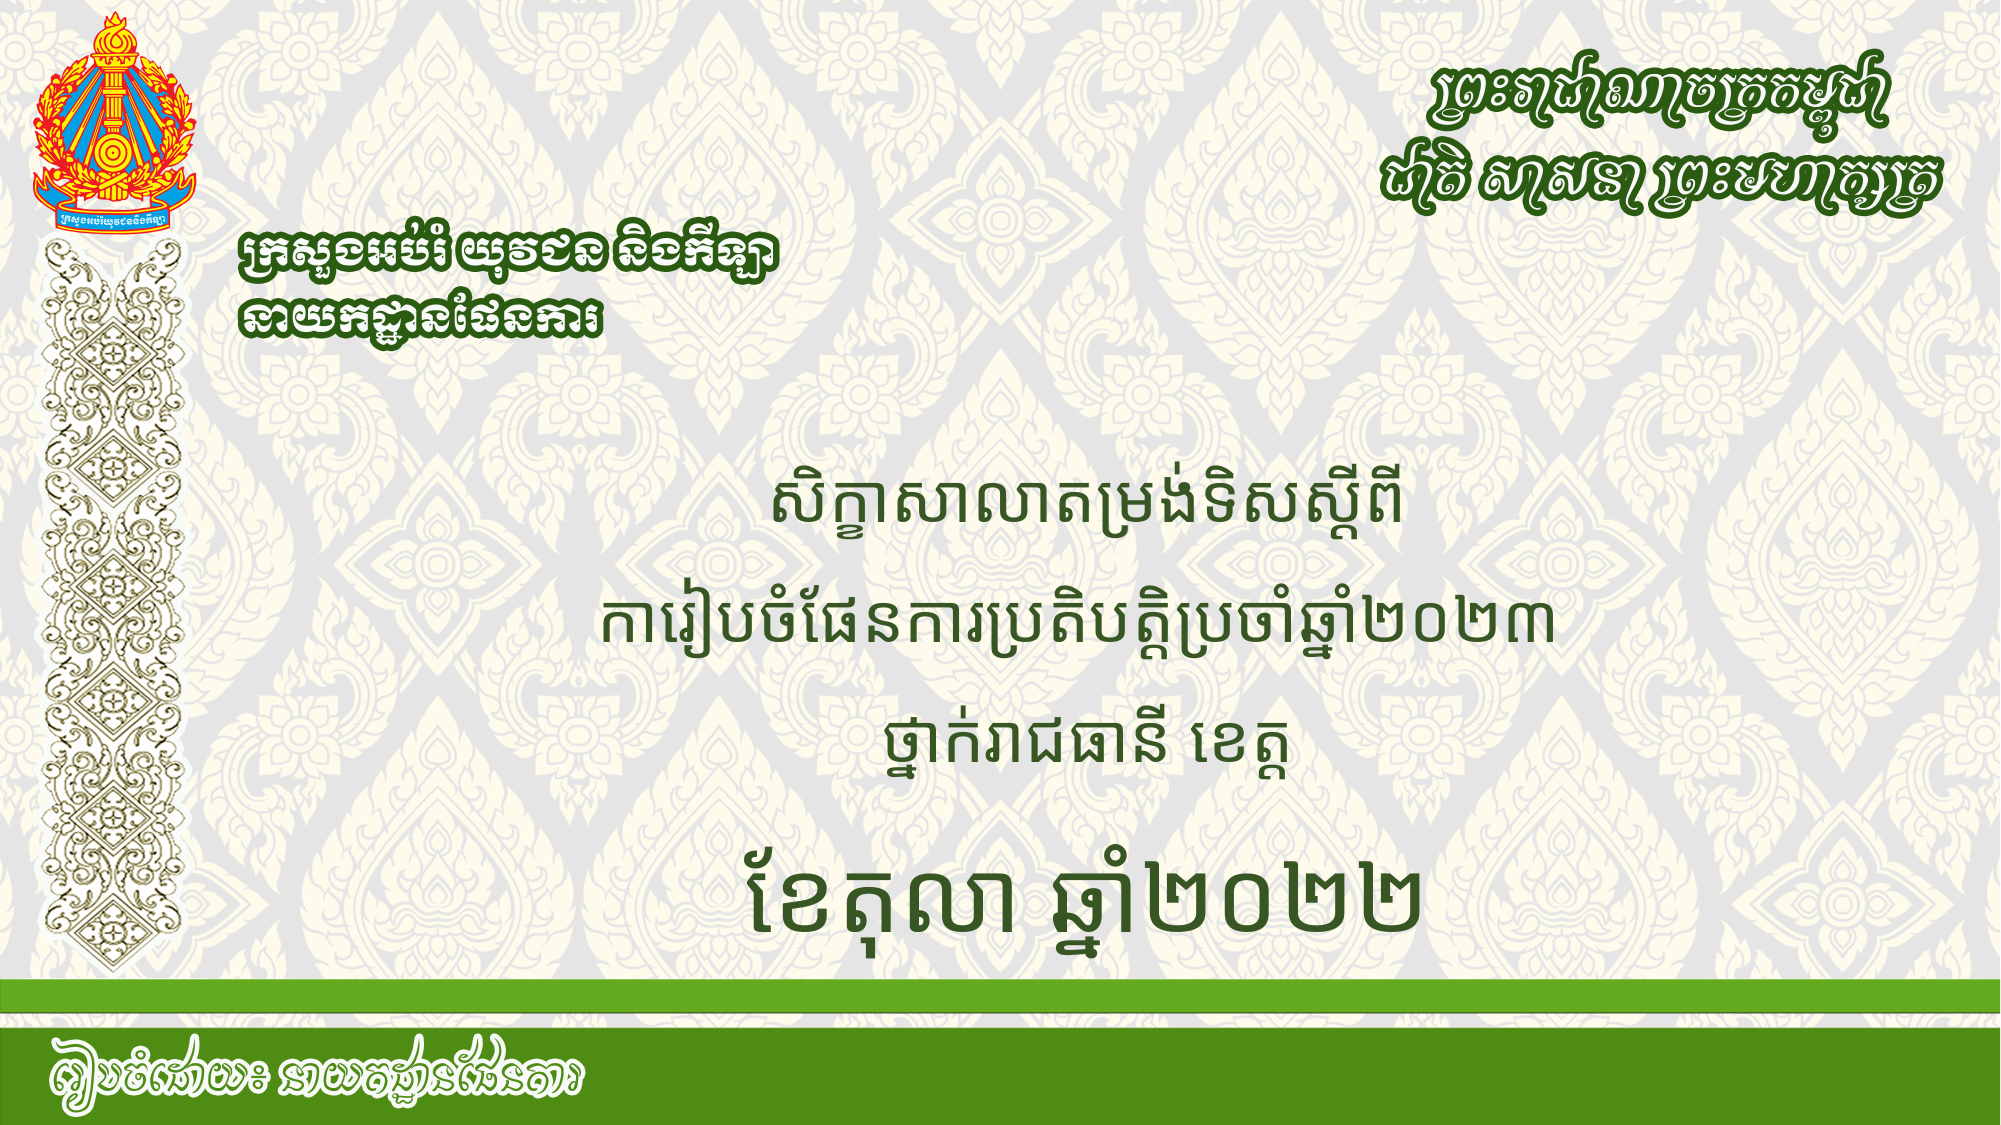

សិក្ខាសាលាតម្រង់ទិសស្ដីពី
ការៀបចំផែនការប្រតិបត្តិប្រចាំឆ្នាំ២០២៣
ថ្នាក់រាជធានី ខេត្ត
ខែតុលា ឆ្នាំ២០២២